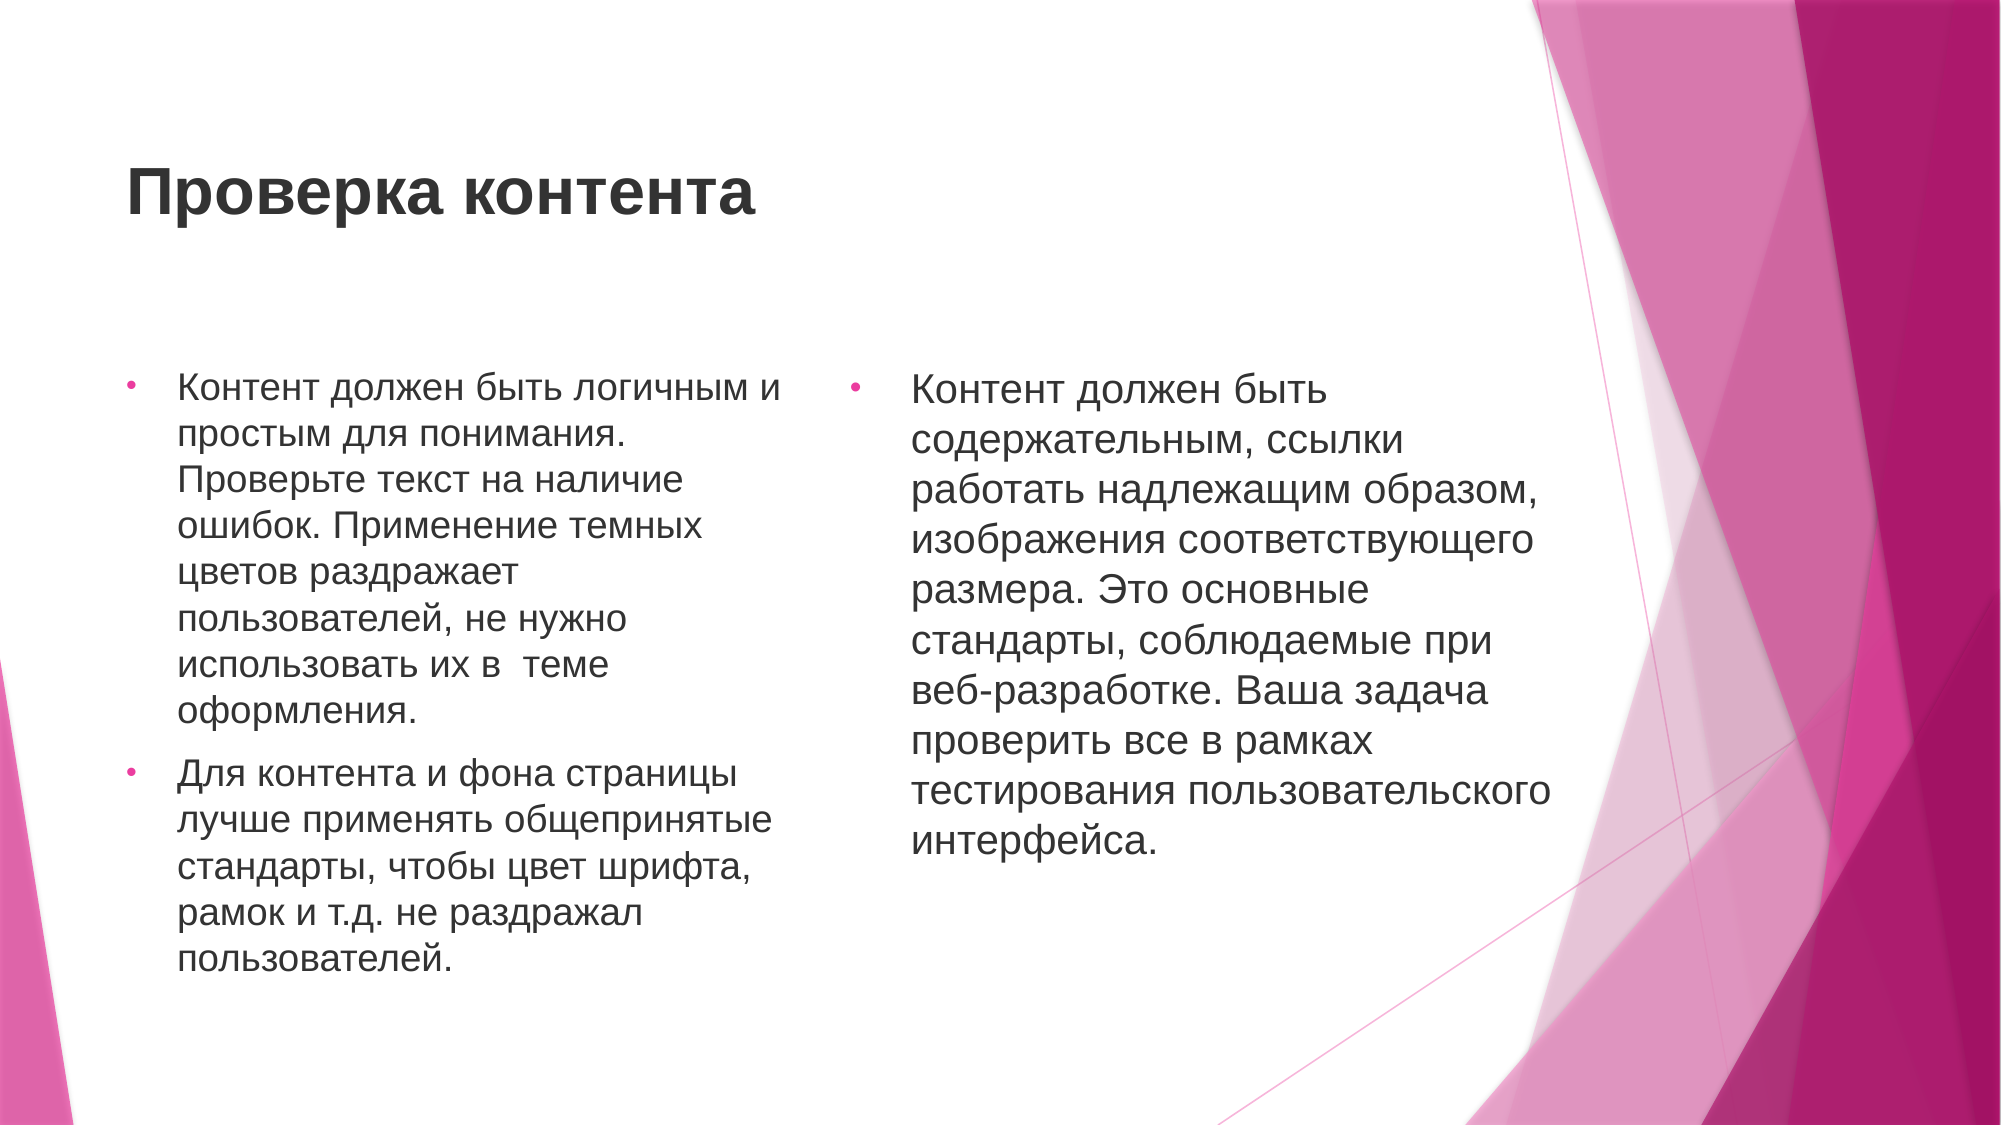

# Проверка контента
Контент должен быть логичным и простым для понимания. Проверьте текст на наличие ошибок. Применение темных цветов раздражает пользователей, не нужно использовать их в  теме оформления.
Для контента и фона страницы лучше применять общепринятые стандарты, чтобы цвет шрифта, рамок и т.д. не раздражал пользователей.

Контент должен быть содержательным, ссылки работать надлежащим образом, изображения соответствующего размера. Это основные стандарты, соблюдаемые при веб-разработке. Ваша задача  проверить все в рамках тестирования пользовательского интерфейса.